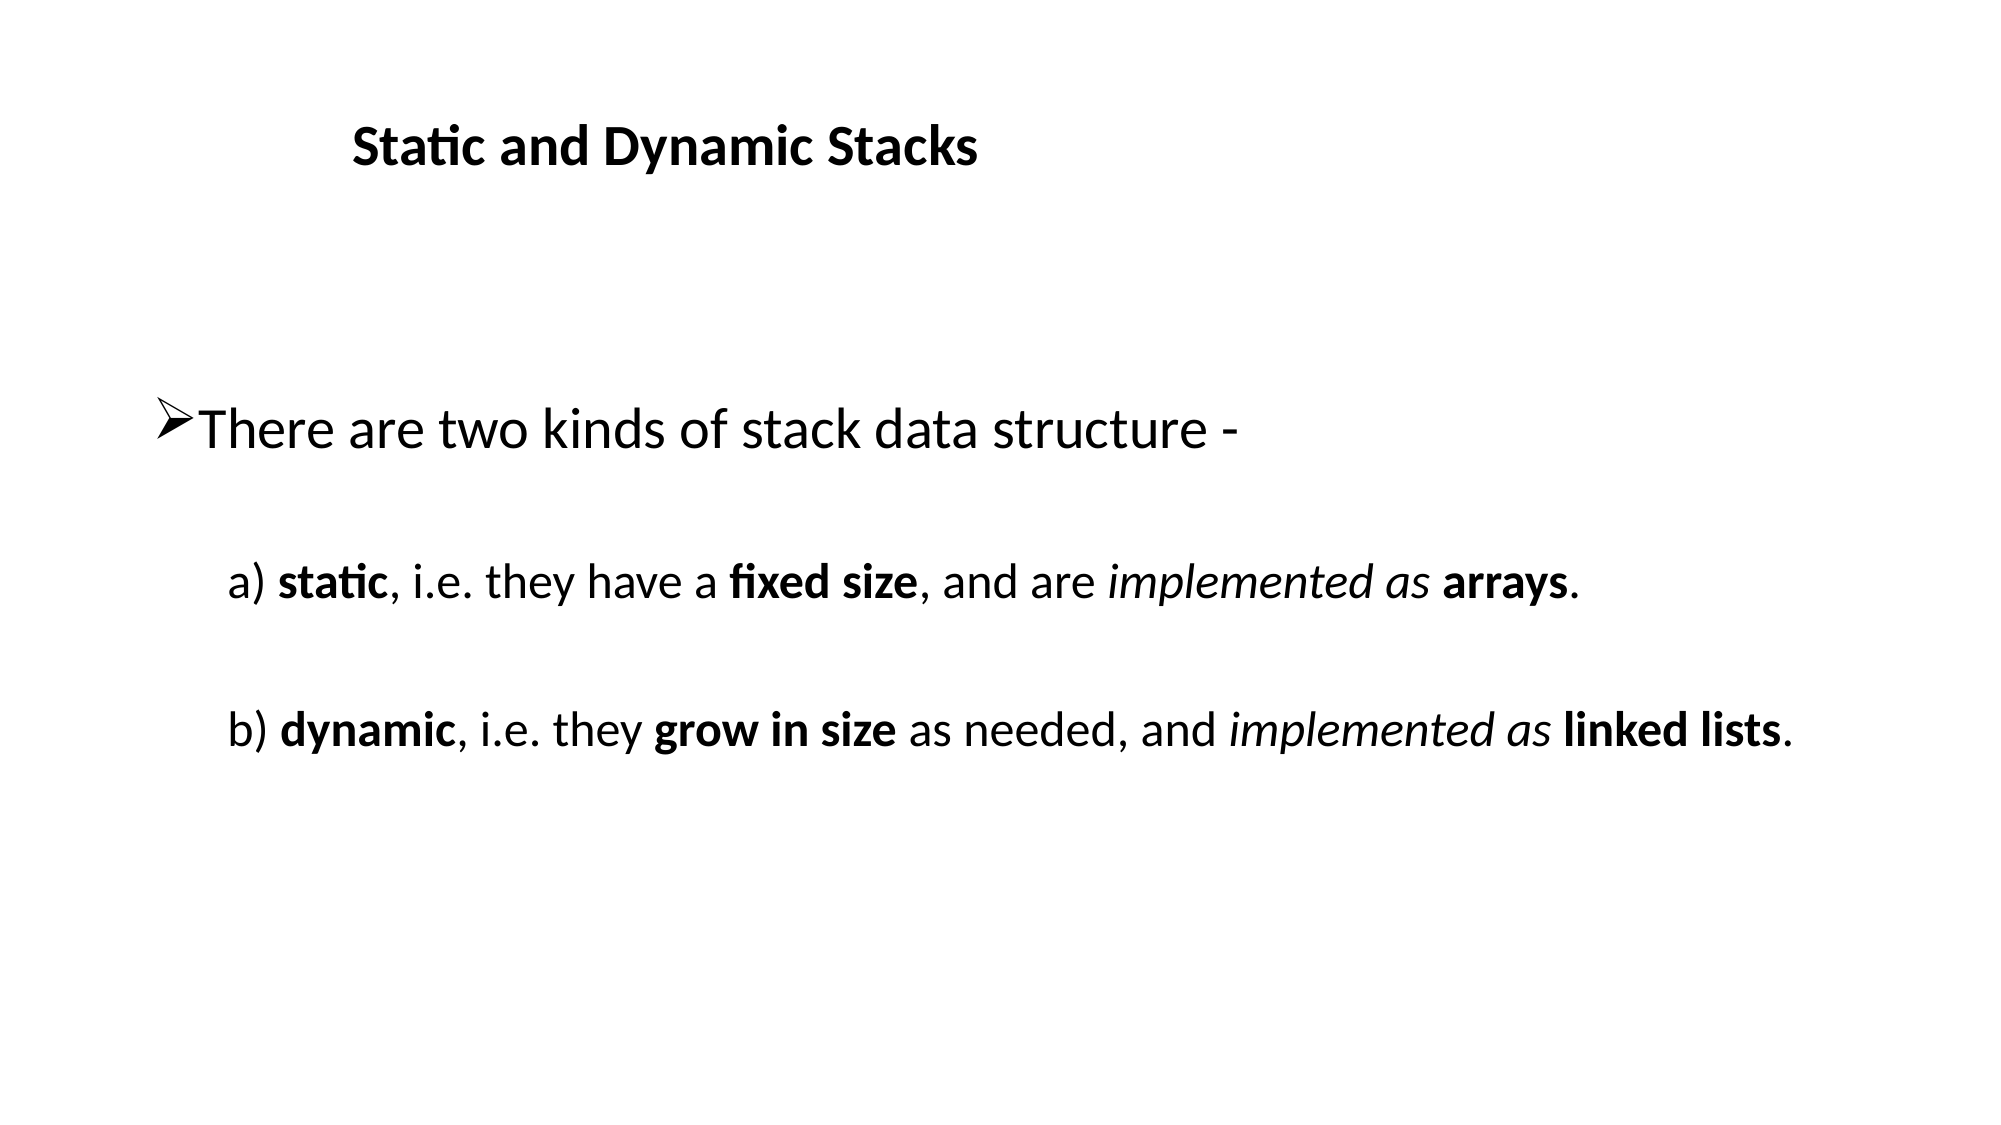

Static and Dynamic Stacks

There are two kinds of stack data structure -

a) static, i.e. they have a fixed size, and are implemented as arrays.

b) dynamic, i.e. they grow in size as needed, and implemented as linked lists.